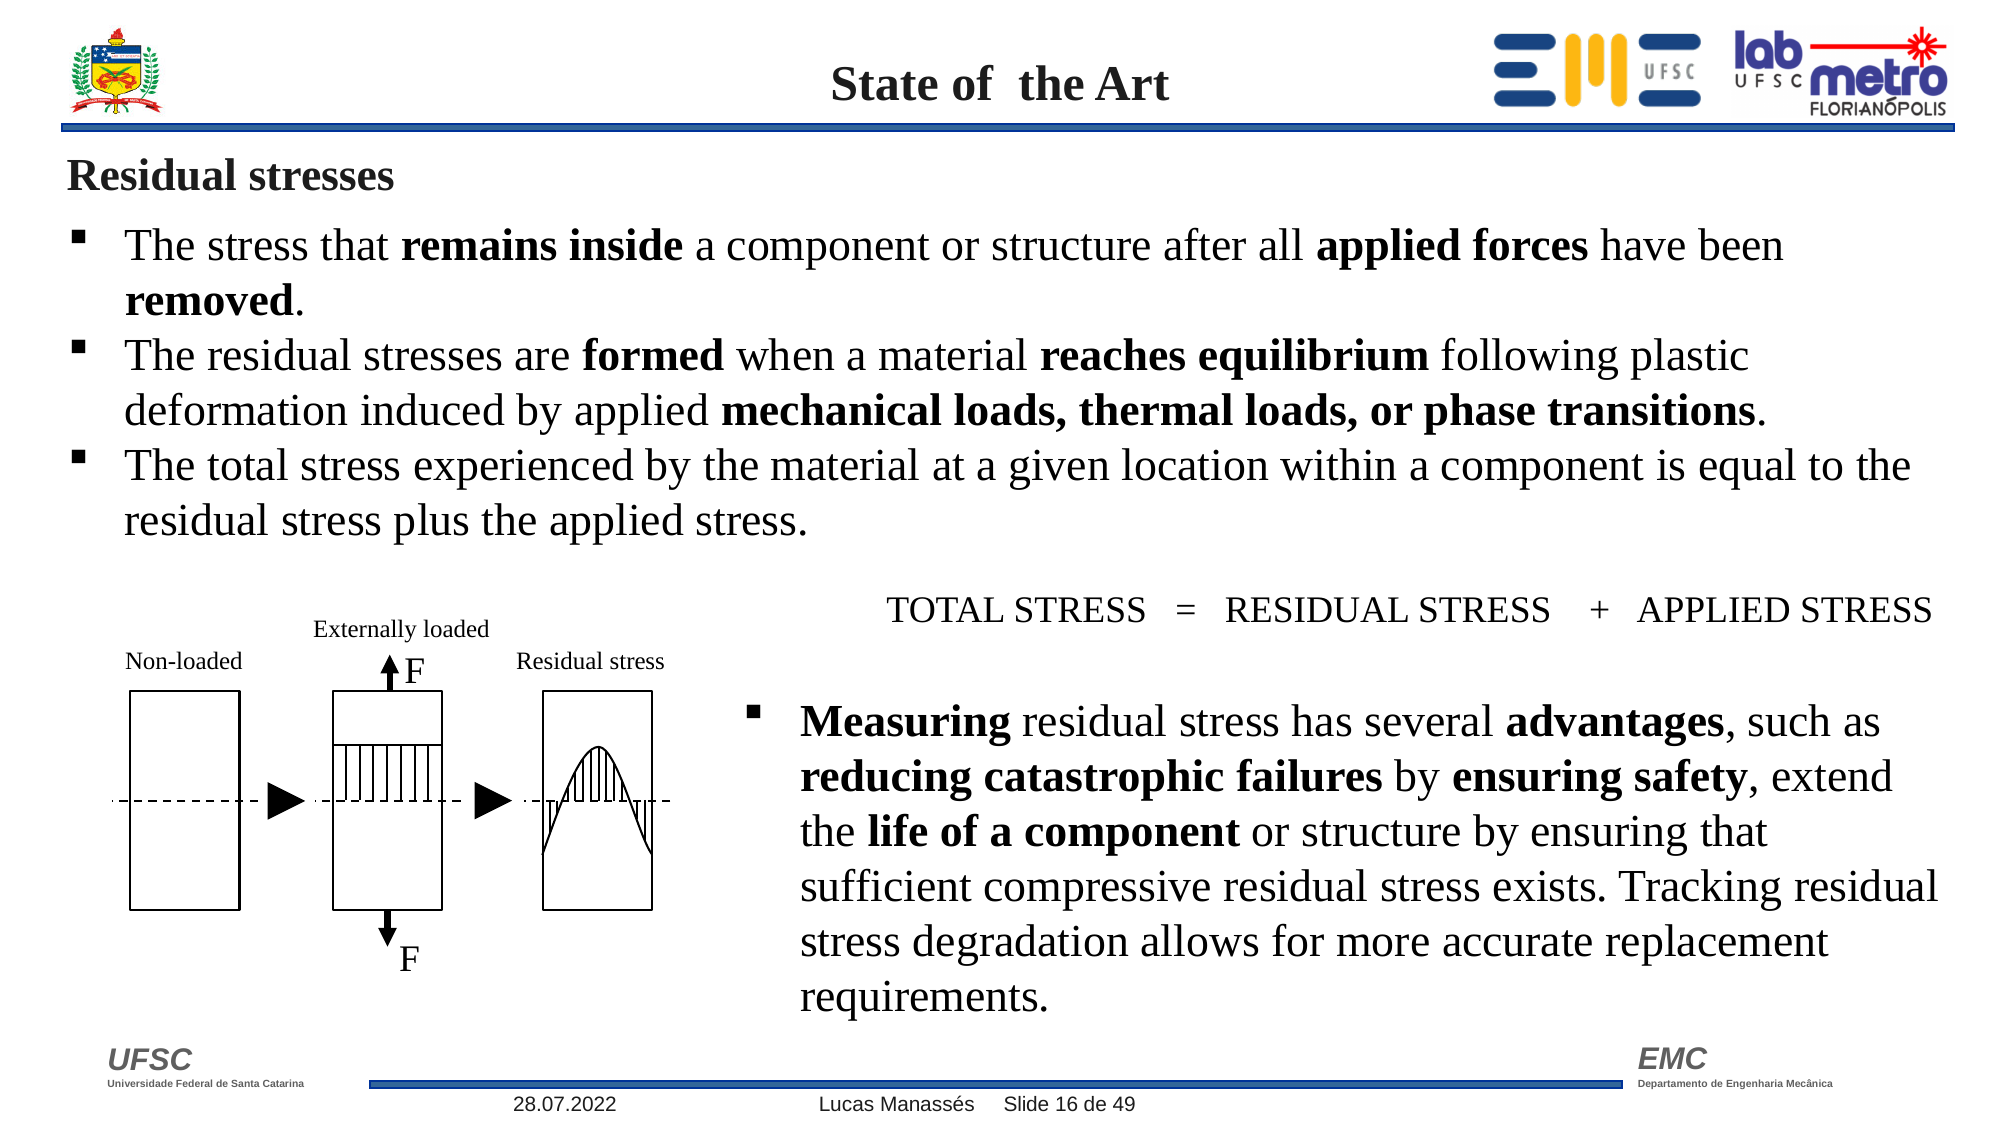

Residual stresses
The stress that remains inside a component or structure after all applied forces have been removed.
The residual stresses are formed when a material reaches equilibrium following plastic deformation induced by applied mechanical loads, thermal loads, or phase transitions.
The total stress experienced by the material at a given location within a component is equal to the residual stress plus the applied stress.
TOTAL STRESS   =   RESIDUAL STRESS    +   APPLIED STRESS
Externally loaded
F

F
Non-loaded
Residual stress

Measuring residual stress has several advantages, such as reducing catastrophic failures by ensuring safety, extend the life of a component or structure by ensuring that sufficient compressive residual stress exists. Tracking residual stress degradation allows for more accurate replacement requirements.